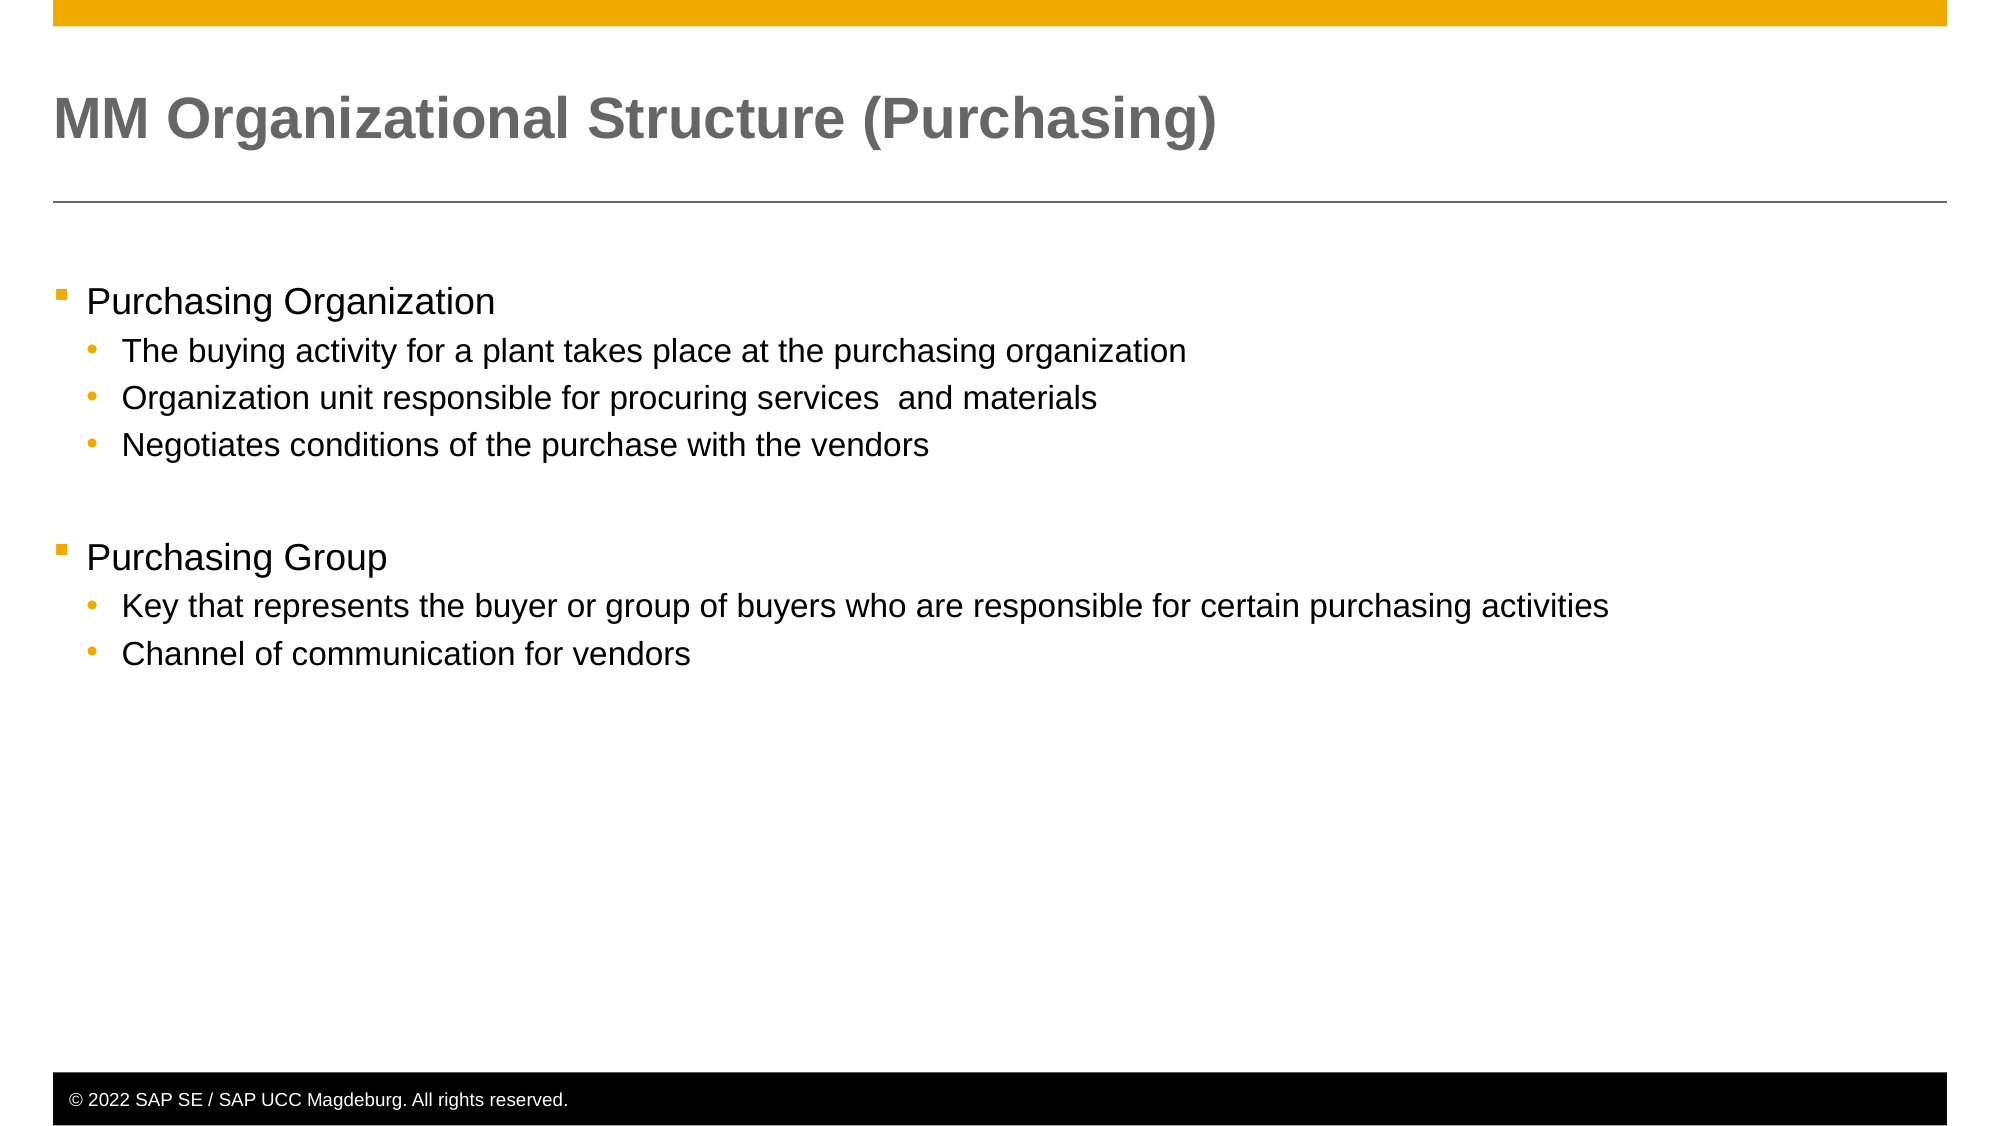

# MM Organizational Structure (Purchasing)
Purchasing Organization
The buying activity for a plant takes place at the purchasing organization
Organization unit responsible for procuring services  and materials
Negotiates conditions of the purchase with the vendors

Purchasing Group
Key that represents the buyer or group of buyers who are responsible for certain purchasing activities
Channel of communication for vendors